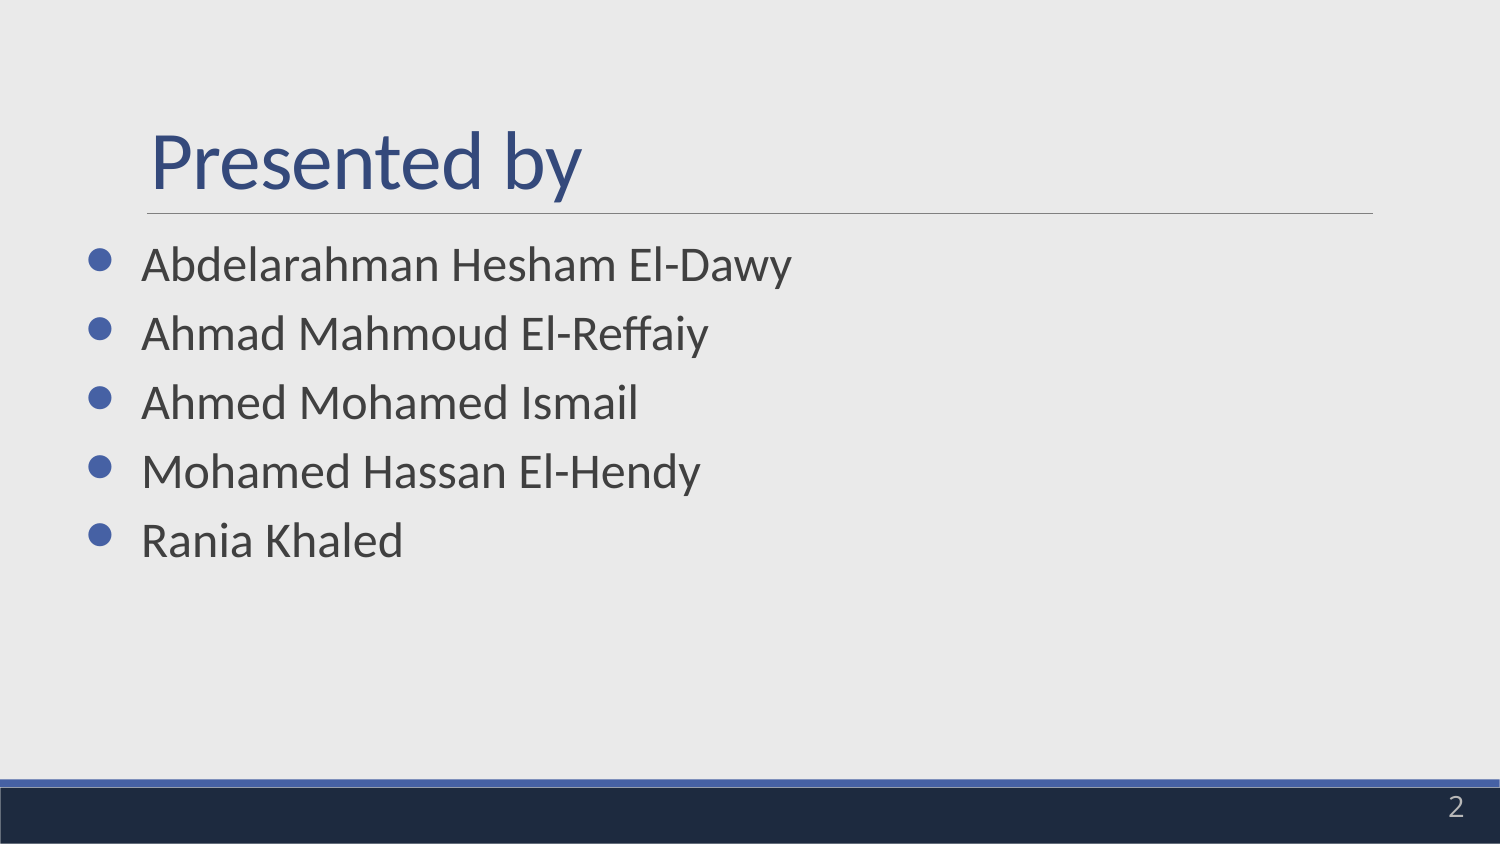

# Presented by
Abdelarahman Hesham El-Dawy
Ahmad Mahmoud El-Reffaiy
Ahmed Mohamed Ismail
Mohamed Hassan El-Hendy
Rania Khaled
2